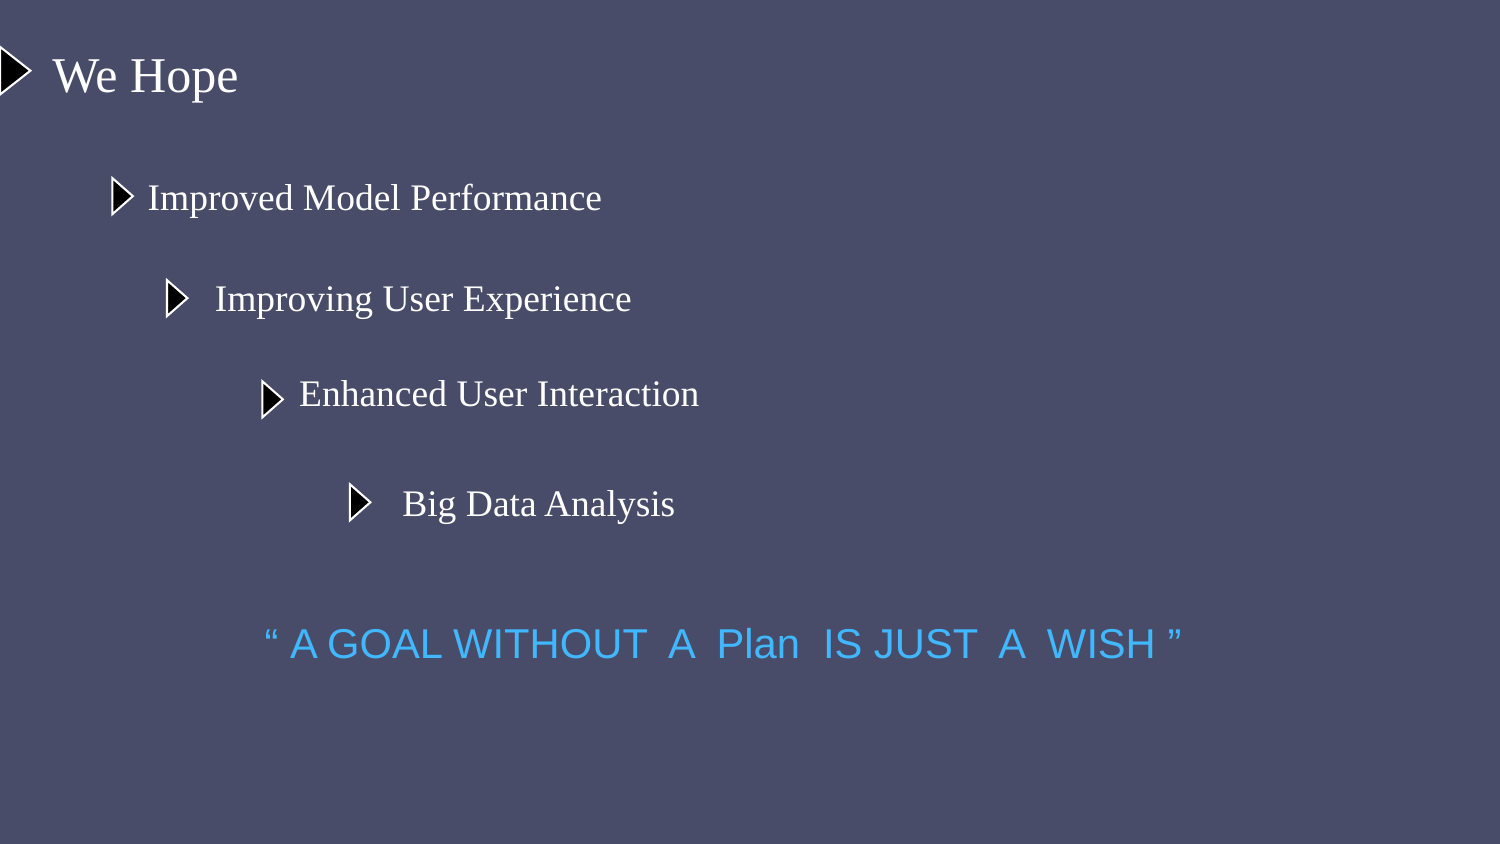

We Hope

Improved Model Performance

Improving User Experience

 Enhanced User Interaction

Big Data Analysis

“ A GOAL WITHOUT  A  Plan  IS JUST  A  WISH ”